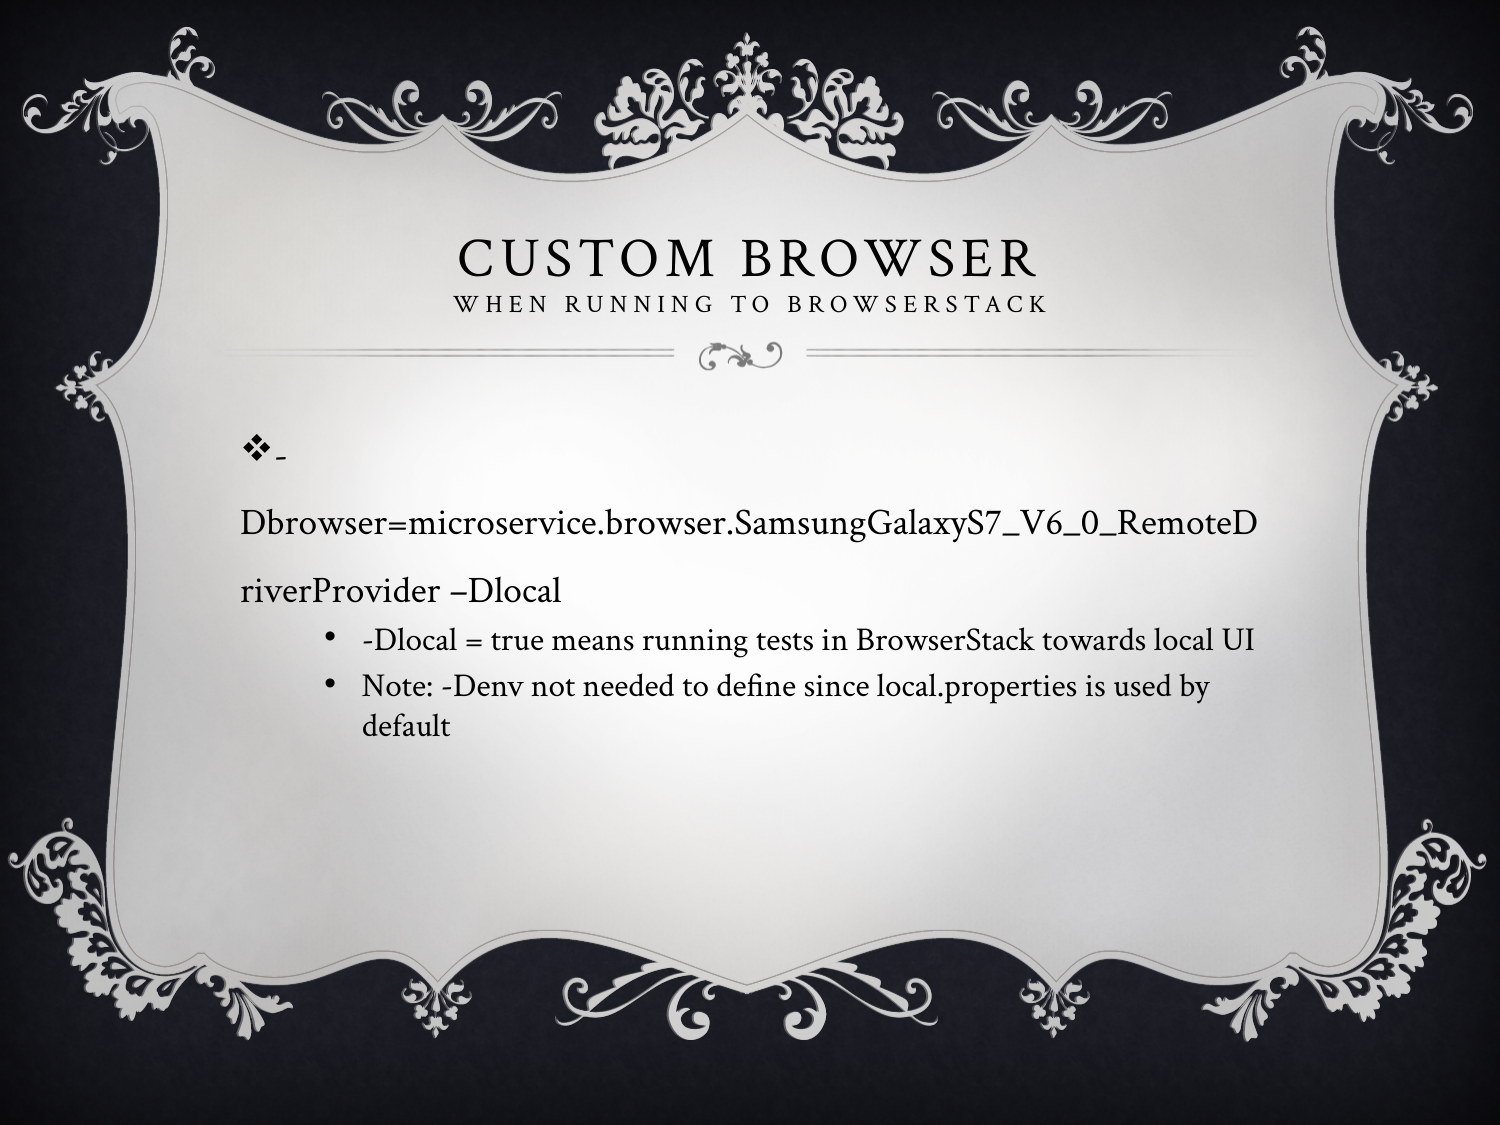

# CUSTOM browser when running to browserstack
-Dbrowser=microservice.browser.SamsungGalaxyS7_V6_0_RemoteDriverProvider –Dlocal
-Dlocal = true means running tests in BrowserStack towards local UI
Note: -Denv not needed to define since local.properties is used by default